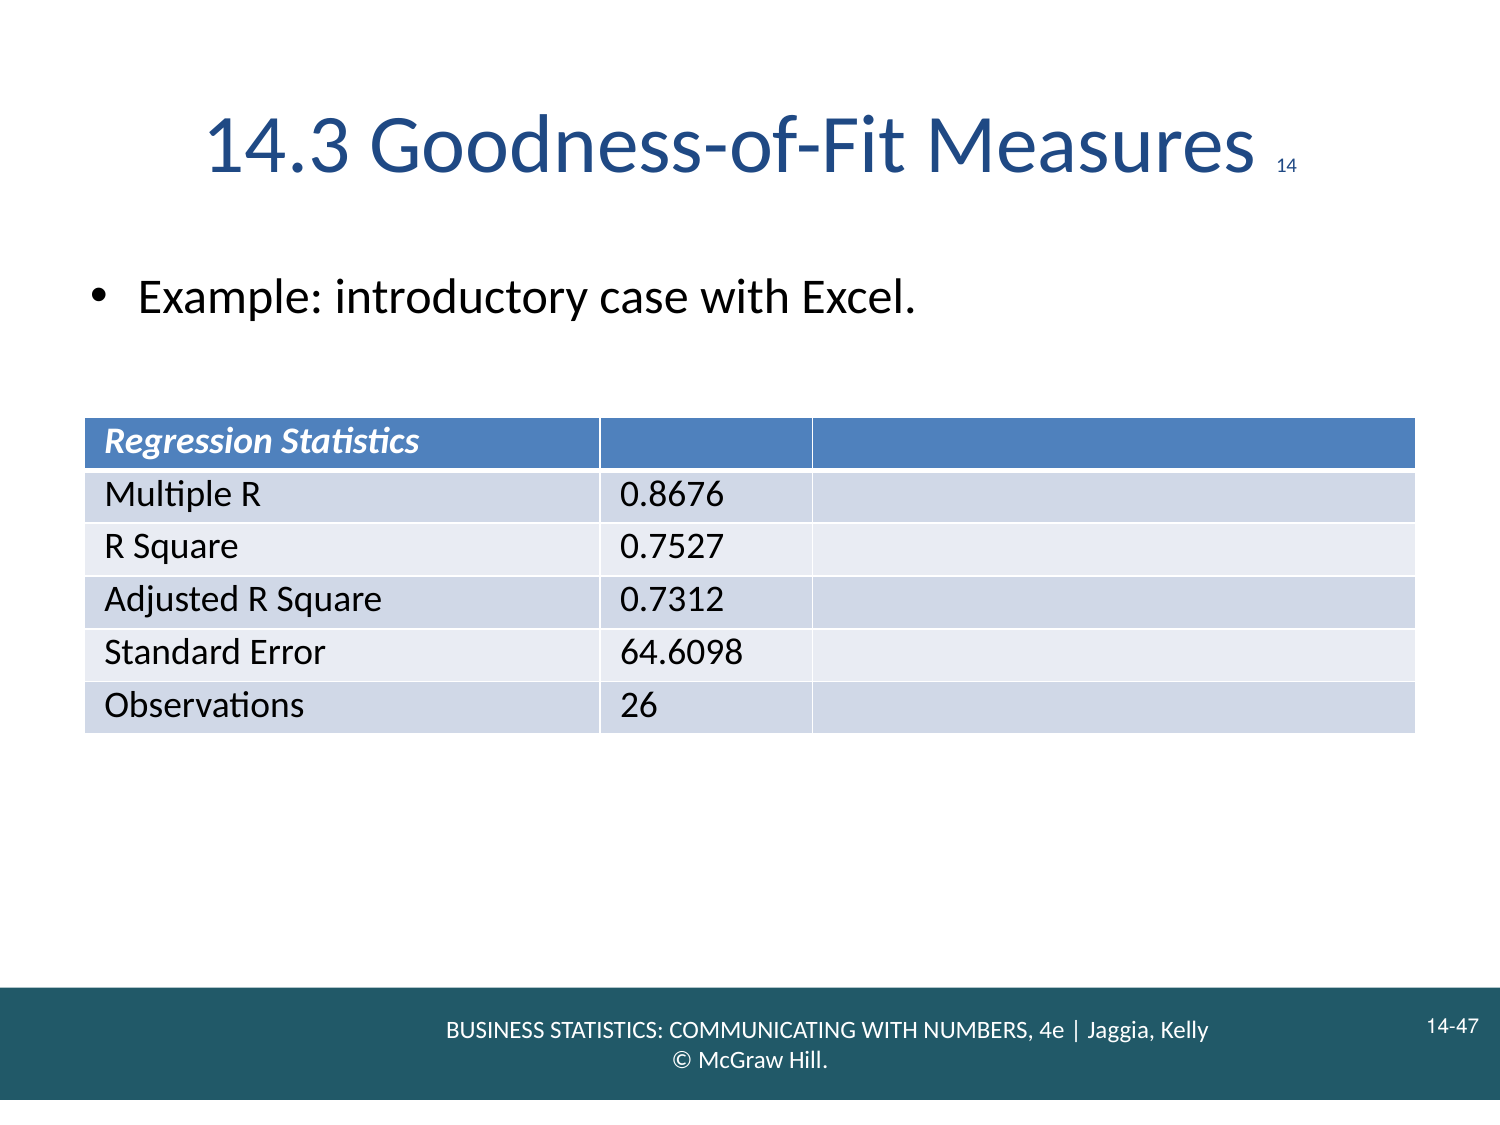

# 14.3 Goodness-of-Fit Measures 14
Example: introductory case with Excel.
| Regression Statistics |  |  |
| --- | --- | --- |
| Multiple R | 0.8676 |  |
| R Square | 0.7527 |  |
| Adjusted R Square | 0.7312 |  |
| Standard Error | 64.6098 |  |
| Observations | 26 |  |